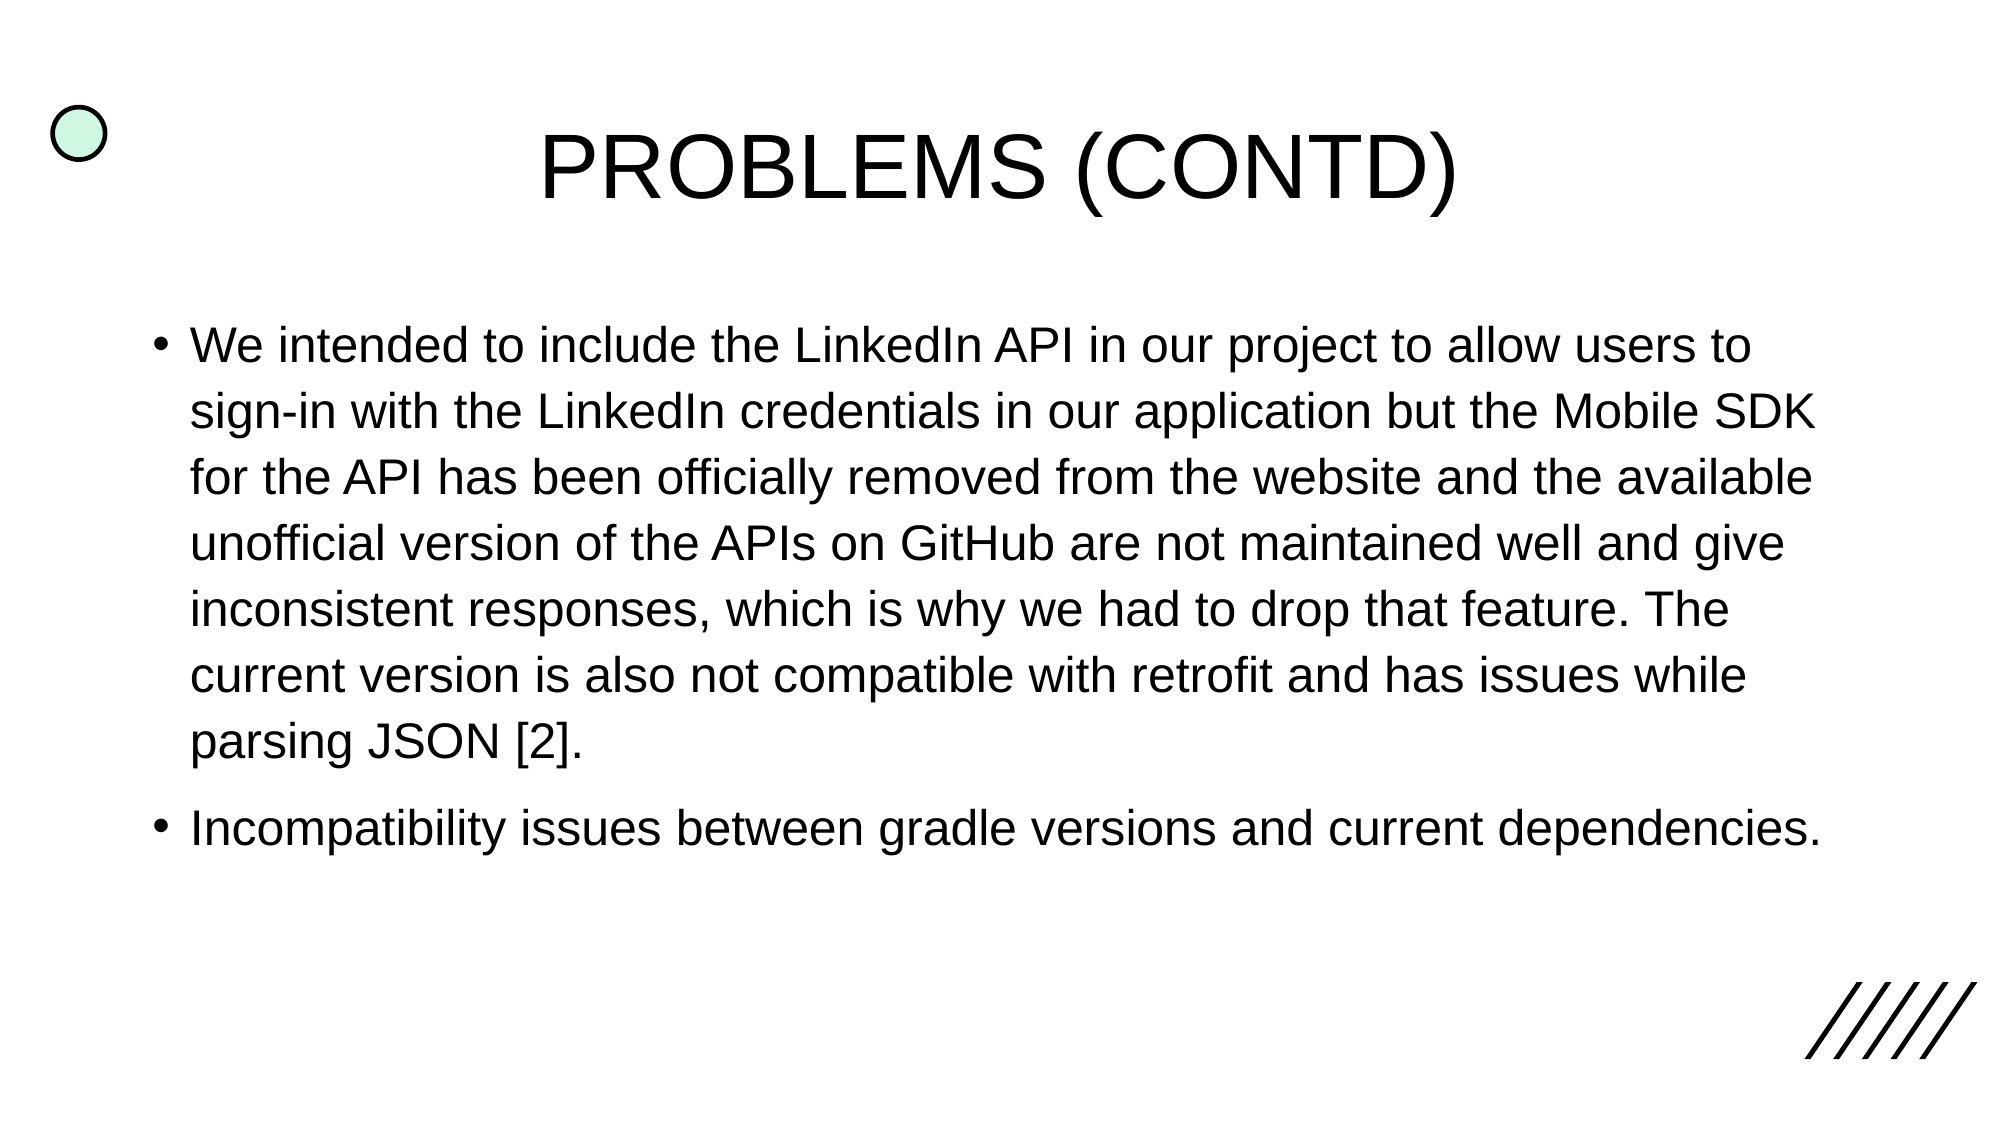

# PROBLEMS (CONTD)
We intended to include the LinkedIn API in our project to allow users to sign-in with the LinkedIn credentials in our application but the Mobile SDK for the API has been officially removed from the website and the available unofficial version of the APIs on GitHub are not maintained well and give inconsistent responses, which is why we had to drop that feature. The current version is also not compatible with retrofit and has issues while parsing JSON [2].
Incompatibility issues between gradle versions and current dependencies.